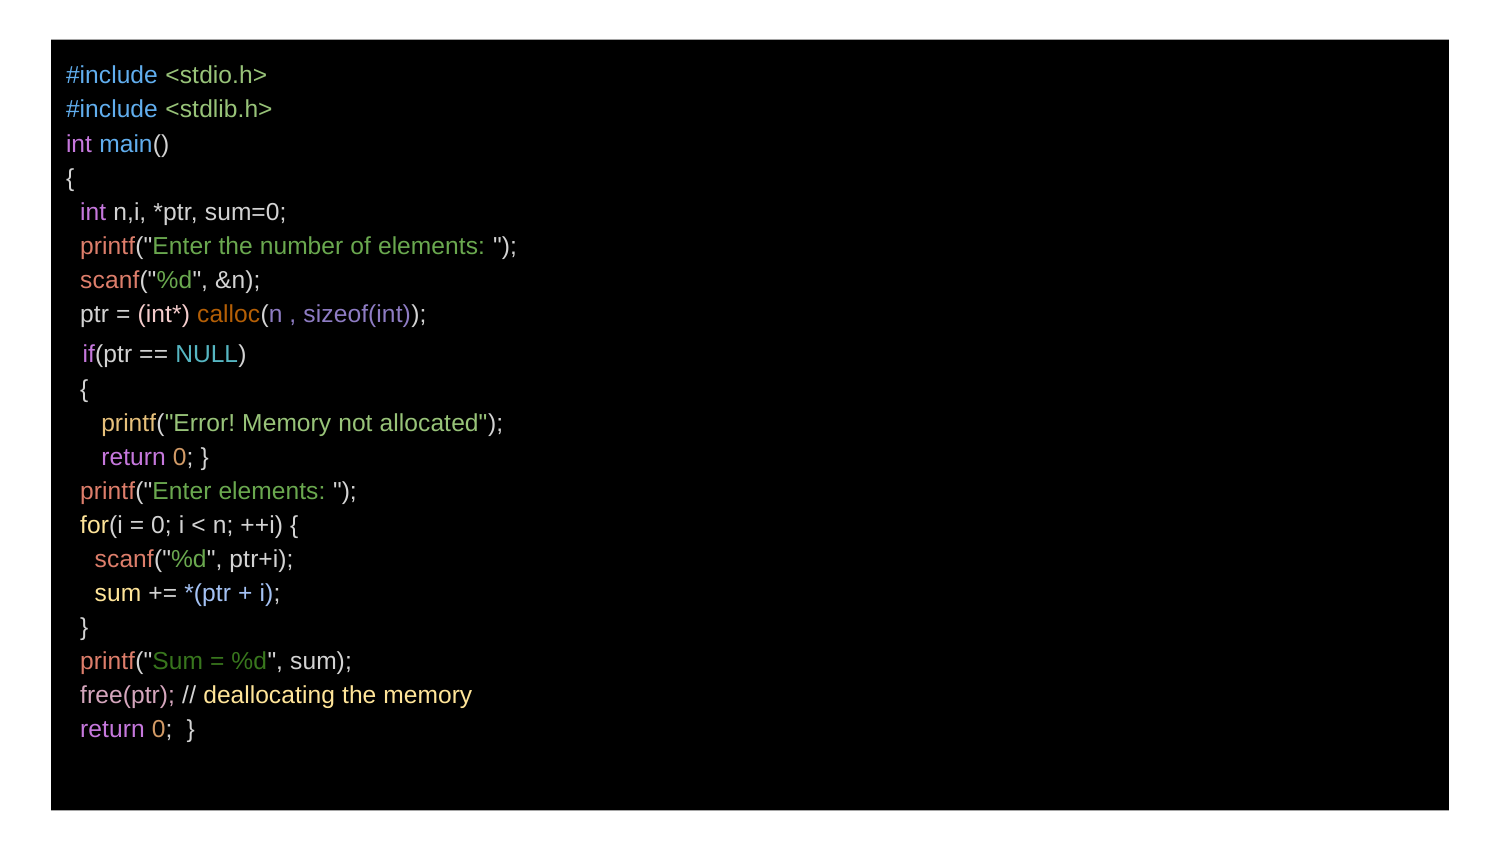

#include <stdio.h>
#include <stdlib.h>
int main()
{
  int n,i, *ptr, sum=0;
  printf("Enter the number of elements: ");
  scanf("%d", &n);
  ptr = (int*) calloc(n , sizeof(int));
  if(ptr == NULL)
  {
     printf("Error! Memory not allocated");
     return 0; }
  printf("Enter elements: ");
  for(i = 0; i < n; ++i) {
	scanf("%d", ptr+i);
	sum += *(ptr + i);
  }
  printf("Sum = %d", sum);
  free(ptr); // deallocating the memory
  return 0;  }

#